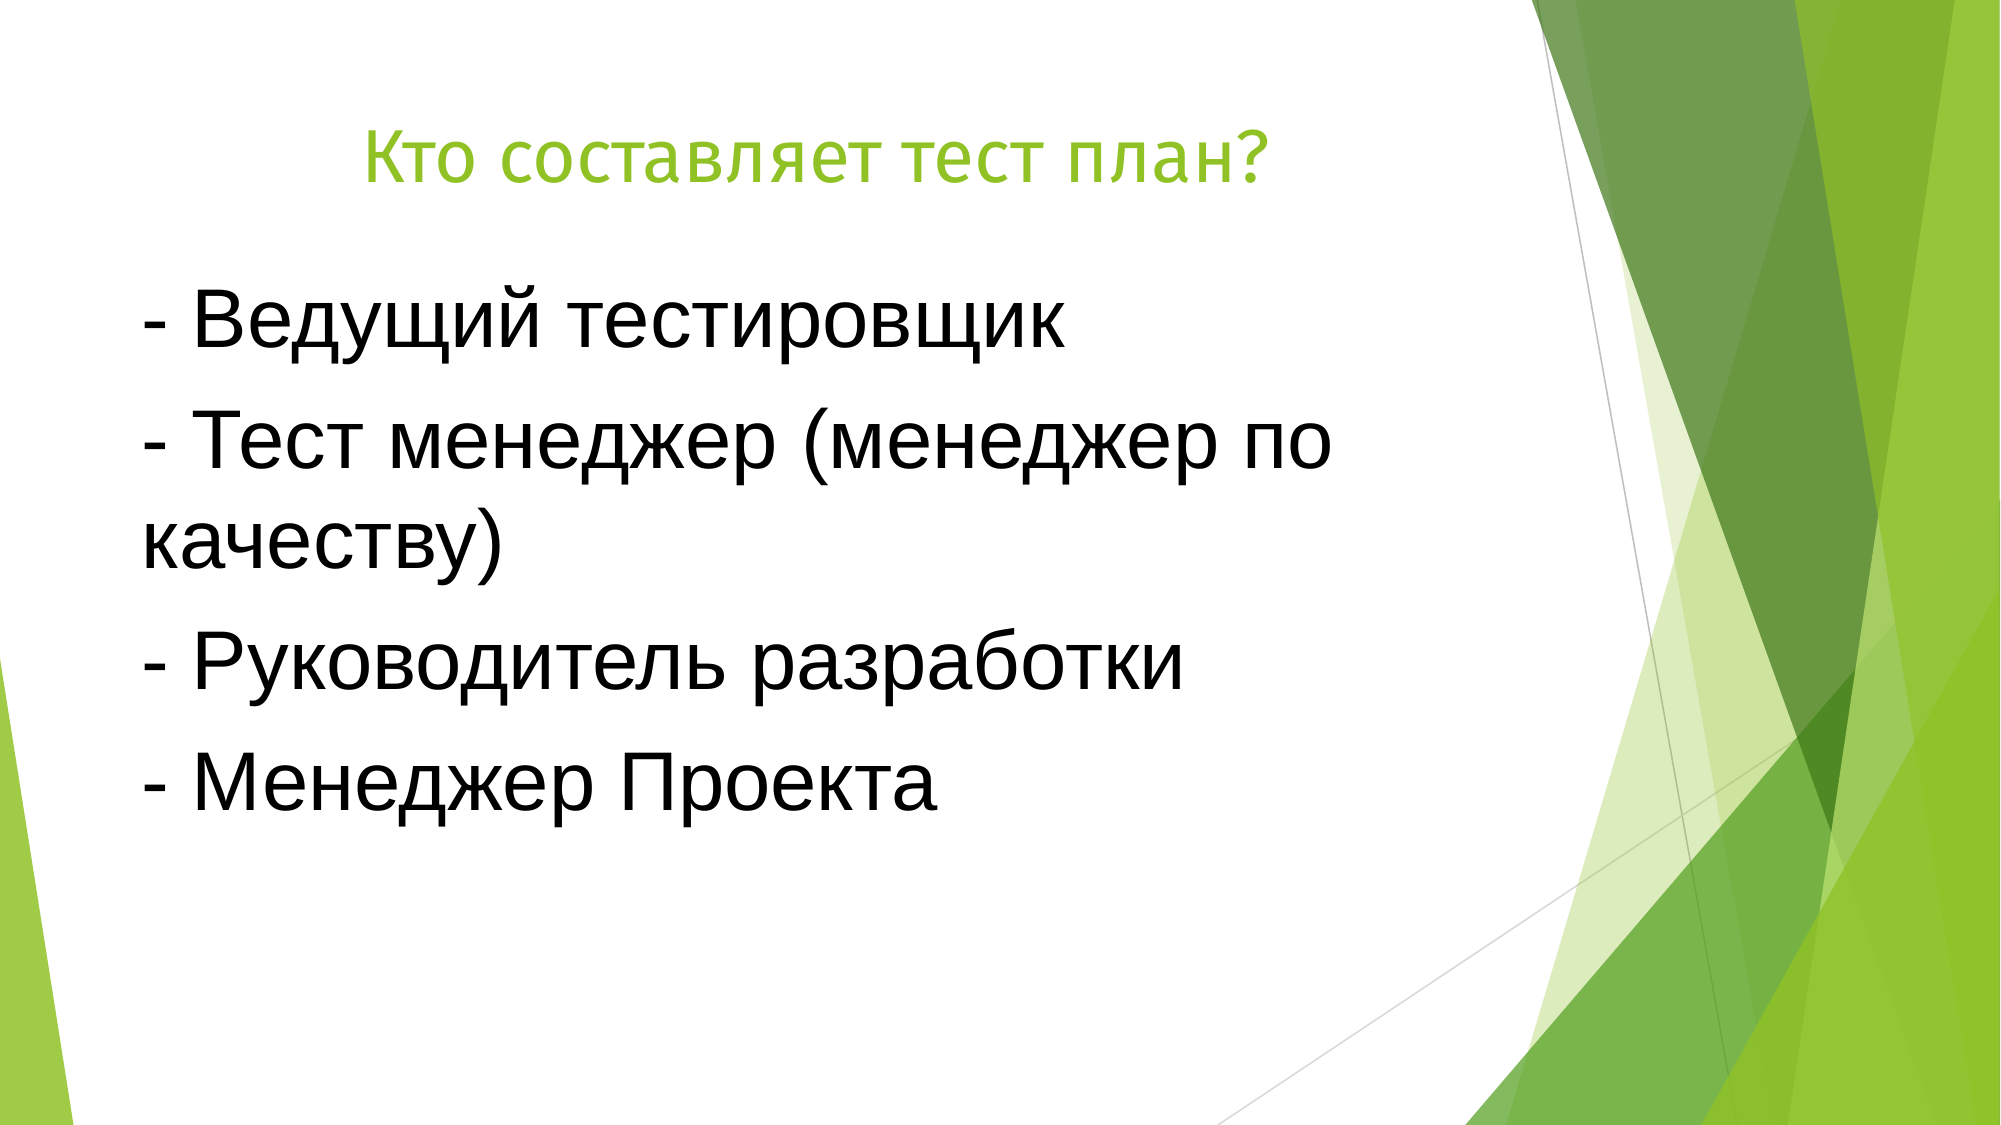

# Кто составляет тест план?
- Ведущий тестировщик
- Тест менеджер (менеджер по качеству)
- Руководитель разработки
- Менеджер Проекта